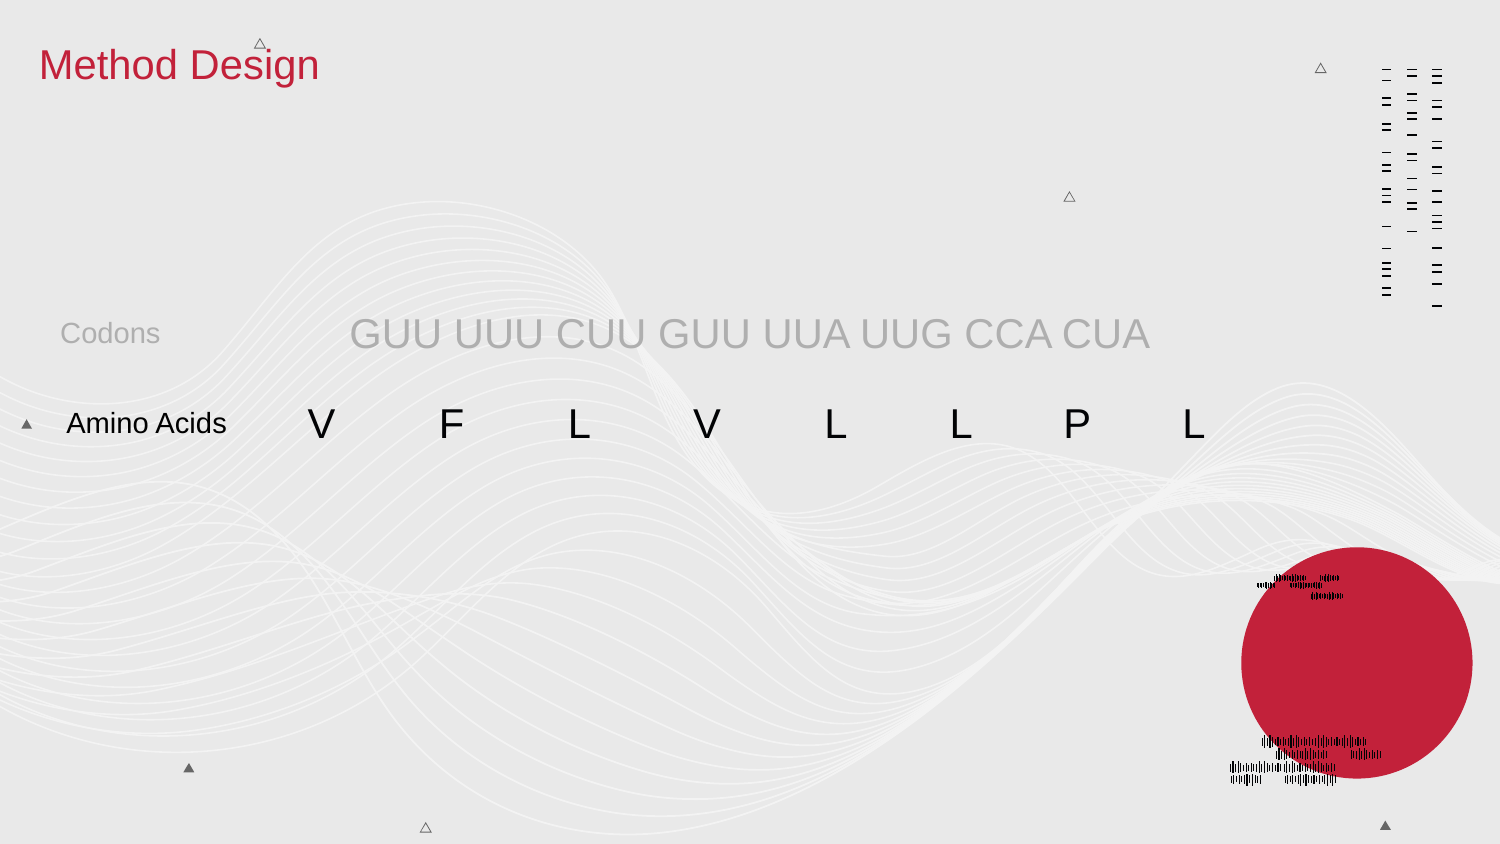

# Method Design

 V         F         L         V         L         L        P        L

GUU UUU CUU GUU UUA UUG CCA CUA
Codons
Amino Acids